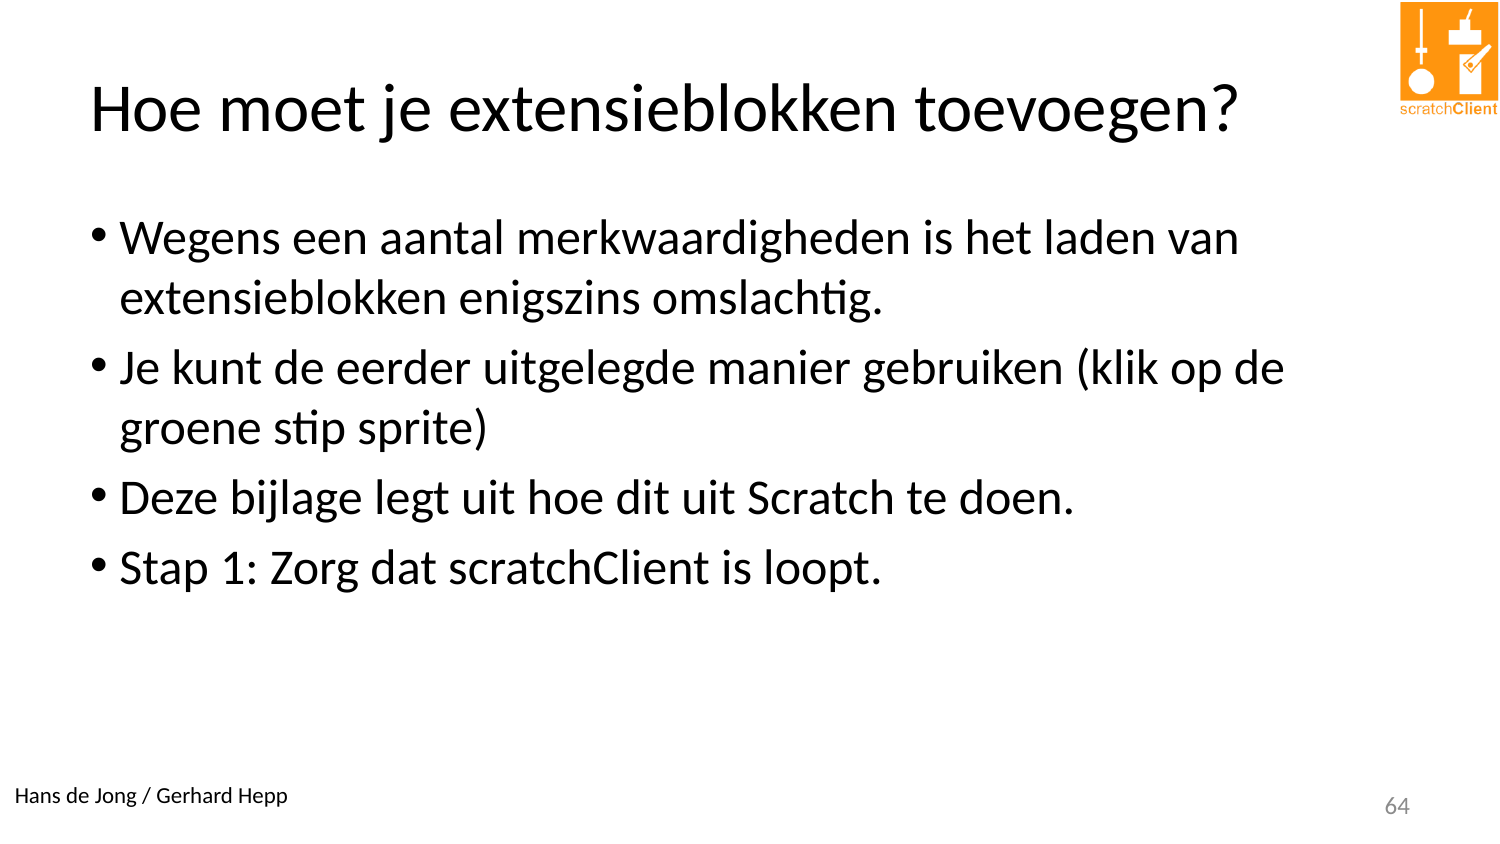

# Hoe moet je extensieblokken toevoegen?
Wegens een aantal merkwaardigheden is het laden van extensieblokken enigszins omslachtig.
Je kunt de eerder uitgelegde manier gebruiken (klik op de groene stip sprite)
Deze bijlage legt uit hoe dit uit Scratch te doen.
Stap 1: Zorg dat scratchClient is loopt.
64